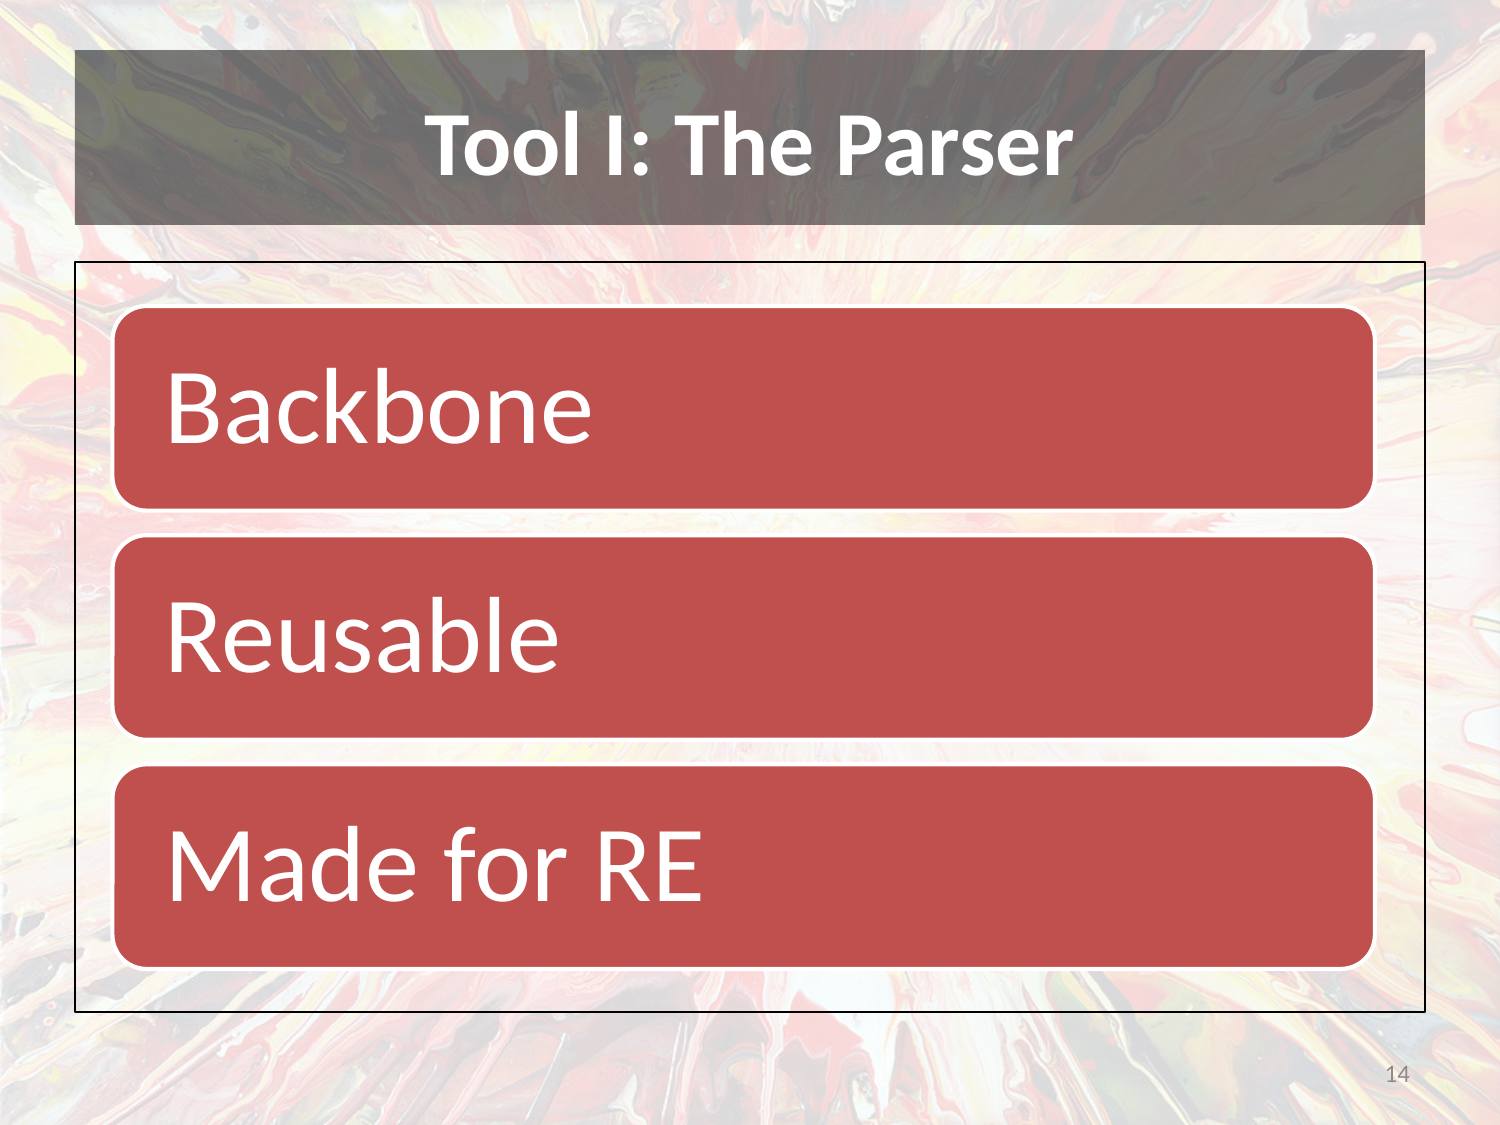

# Tool I: The Parser
Backbone
Reusable
Made for RE

14